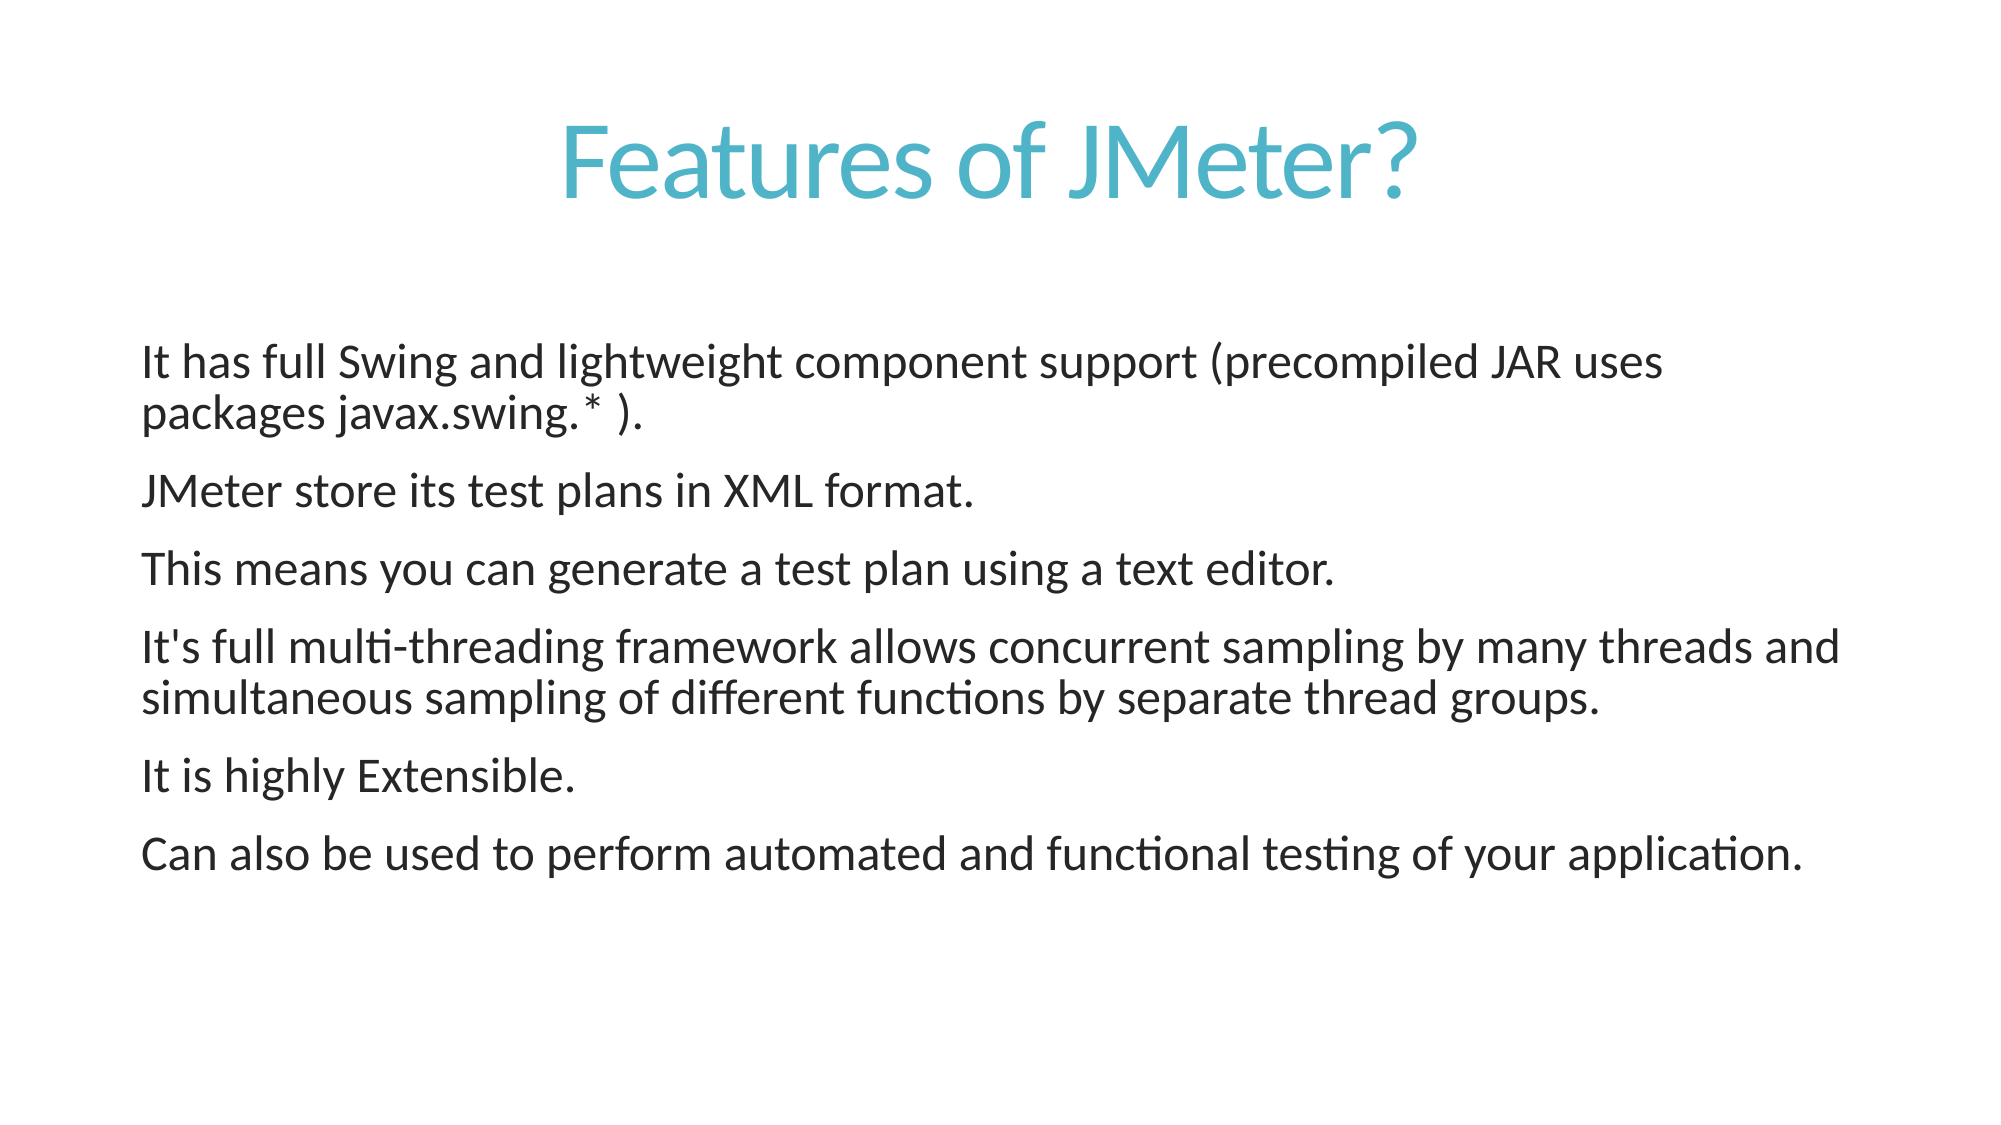

# Features of JMeter?
It has full Swing and lightweight component support (precompiled JAR uses packages javax.swing.* ).
JMeter store its test plans in XML format.
This means you can generate a test plan using a text editor.
It's full multi-threading framework allows concurrent sampling by many threads and simultaneous sampling of different functions by separate thread groups.
It is highly Extensible.
Can also be used to perform automated and functional testing of your application.